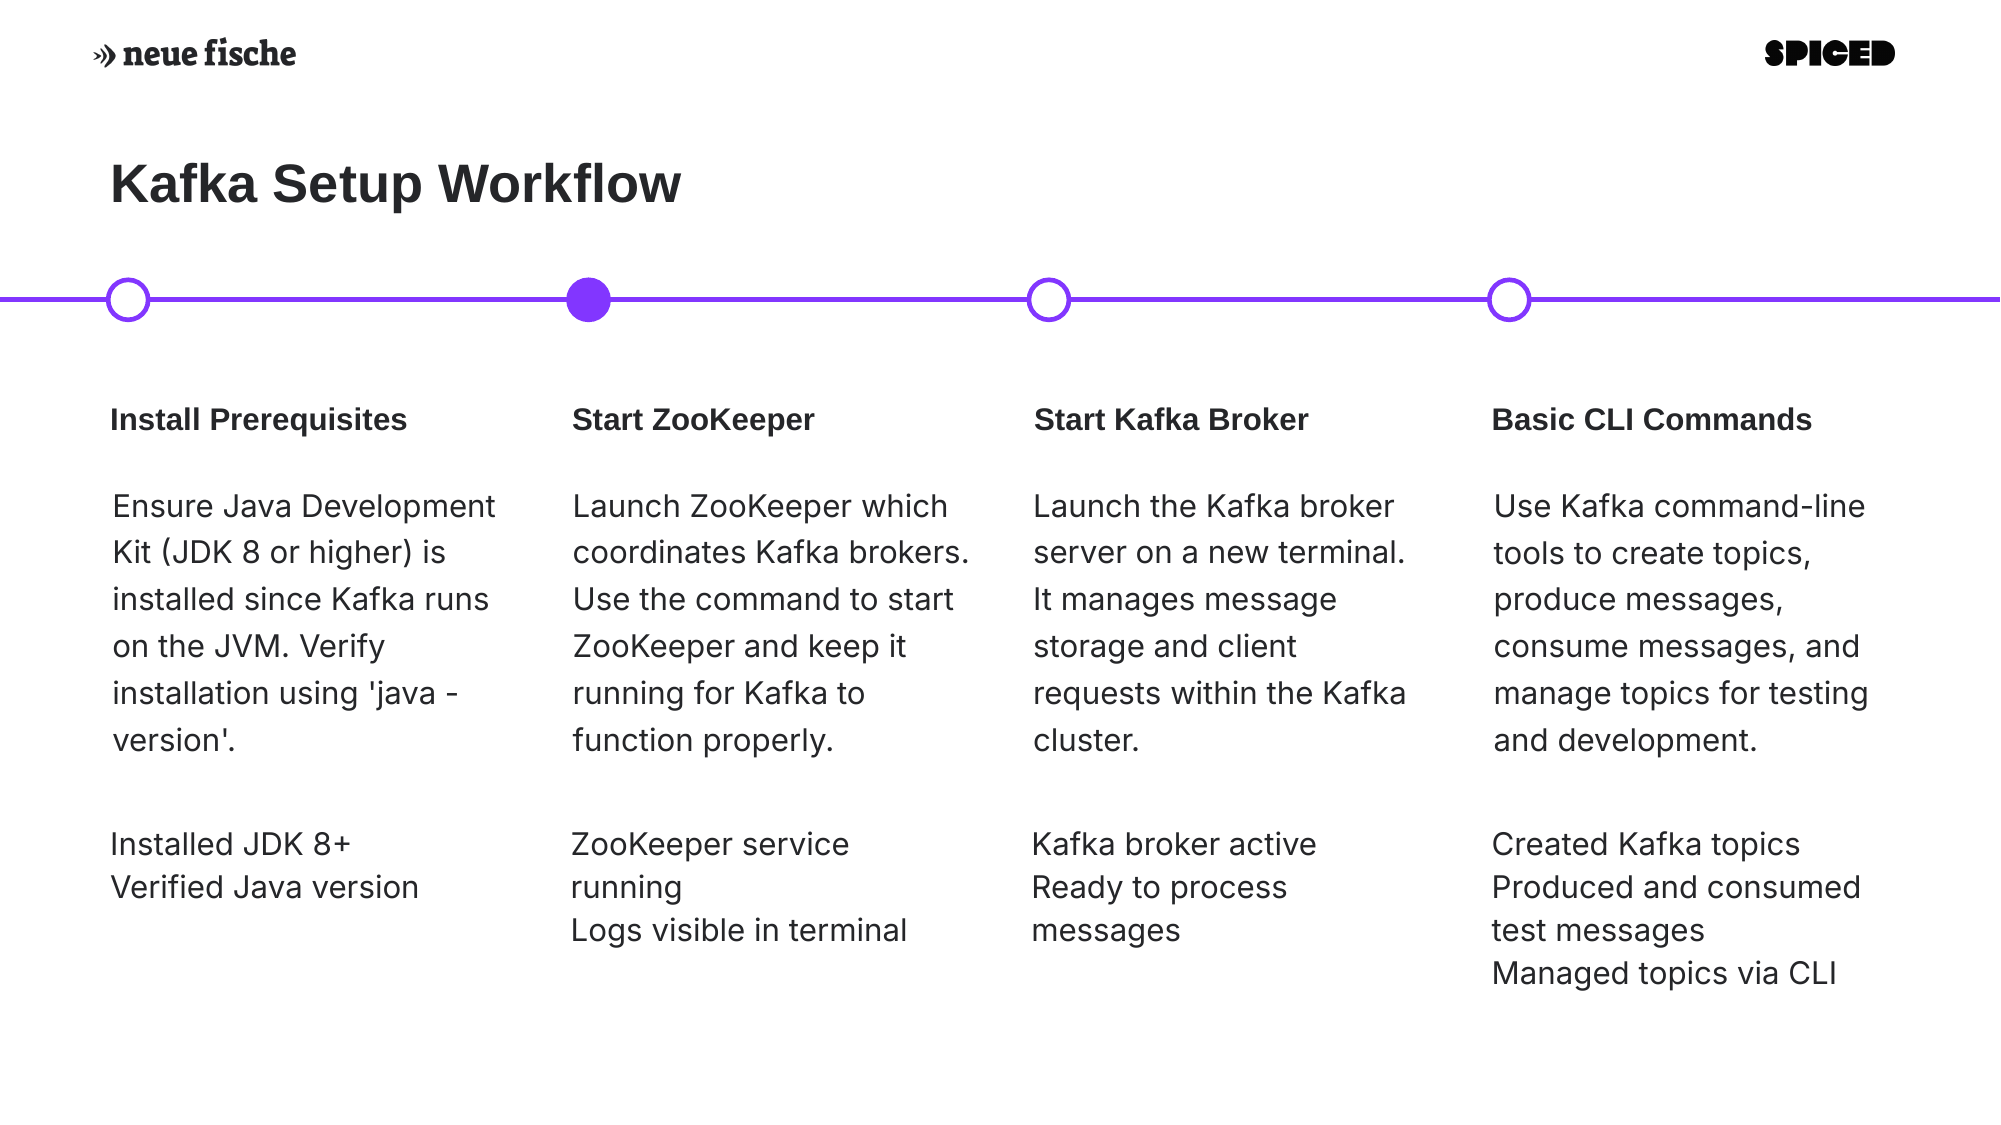

Kafka Setup Workflow

Install Prerequisites
Start ZooKeeper
Start Kafka Broker
Basic CLI Commands
Ensure Java Development Kit (JDK 8 or higher) is installed since Kafka runs on the JVM. Verify installation using 'java -version'.
Launch the Kafka broker server on a new terminal. It manages message storage and client requests within the Kafka cluster.
Launch ZooKeeper which coordinates Kafka brokers. Use the command to start ZooKeeper and keep it running for Kafka to function properly.
Use Kafka command-line tools to create topics, produce messages, consume messages, and manage topics for testing and development.
Installed JDK 8+
Verified Java version
ZooKeeper service running
Logs visible in terminal
Kafka broker active
Ready to process messages
Created Kafka topics
Produced and consumed test messages
Managed topics via CLI